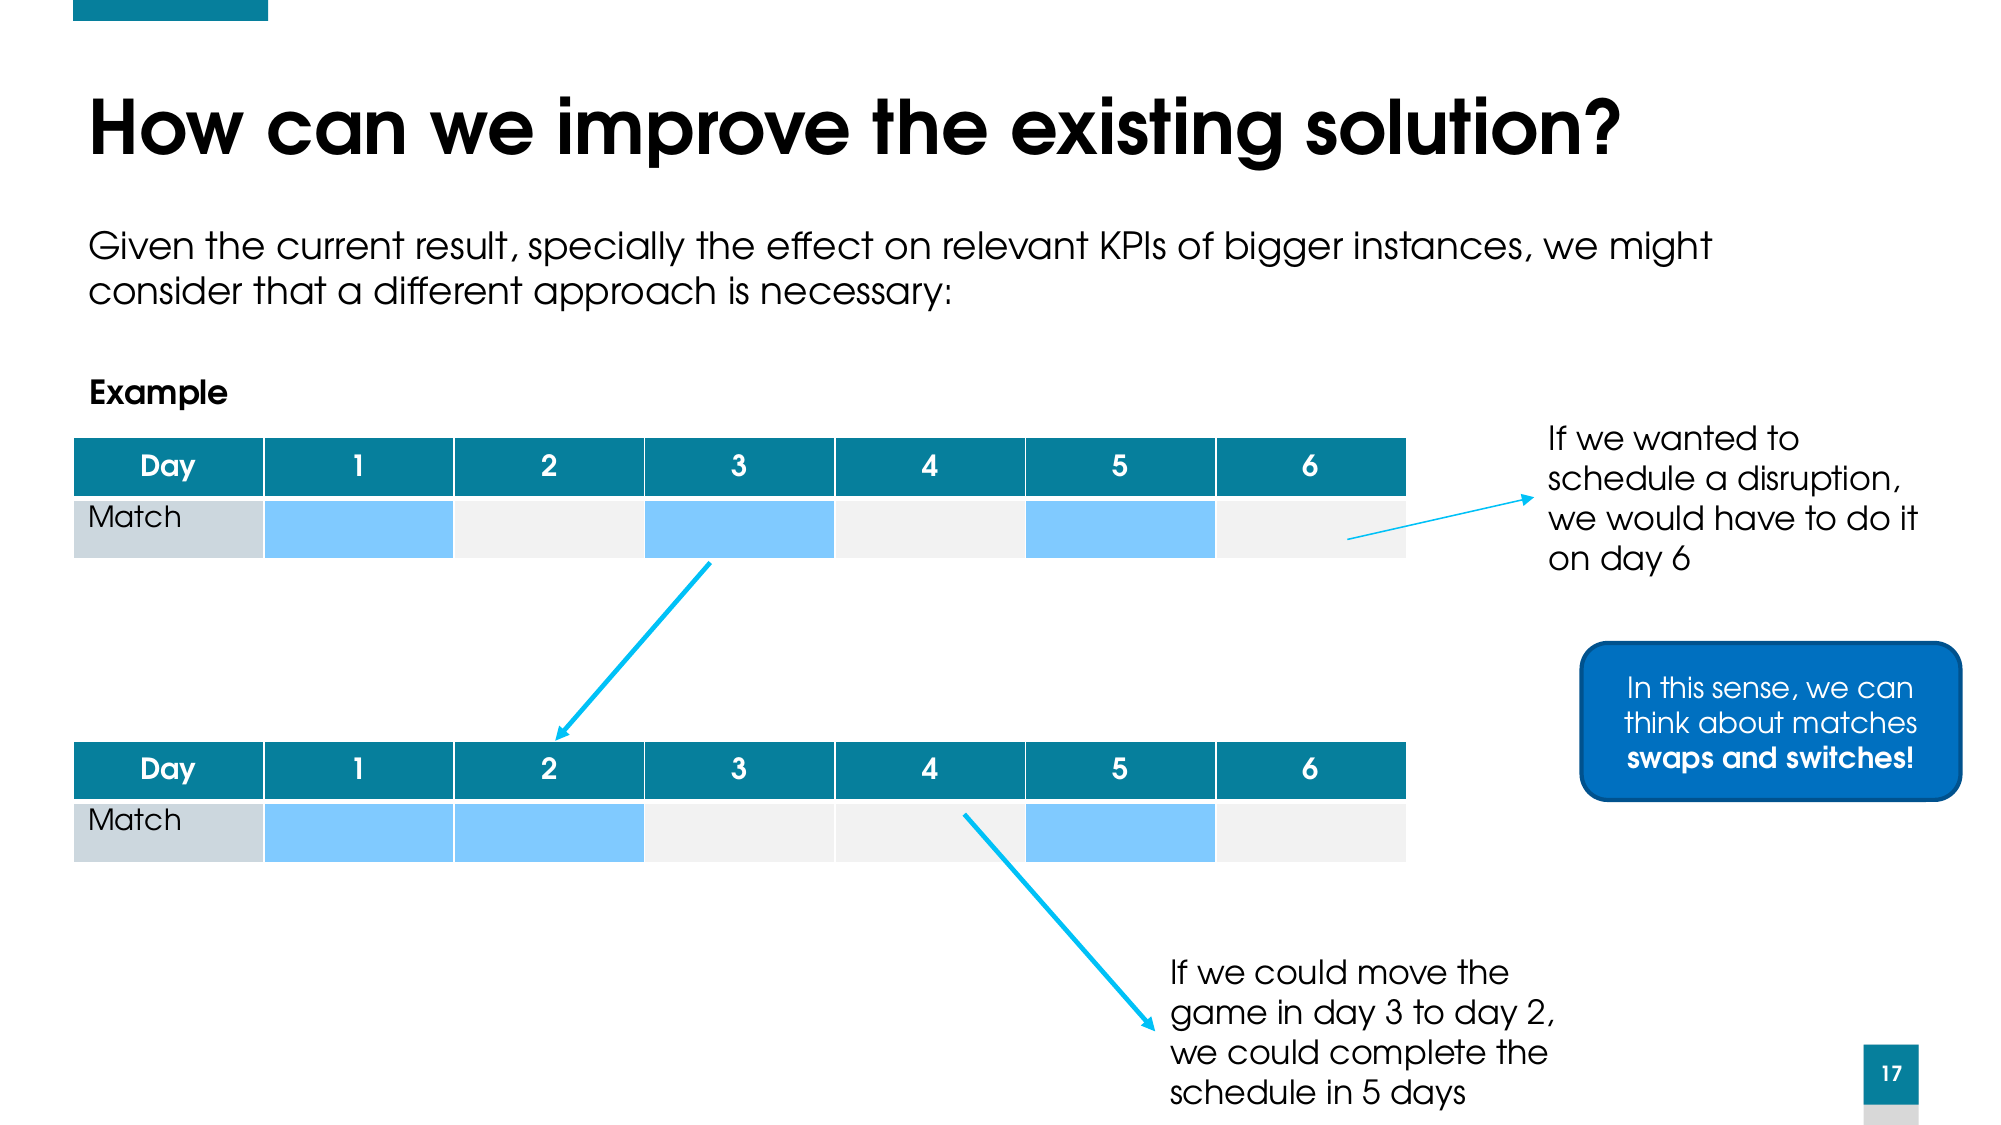

# How can we improve the existing solution?
Given the current result, specially the effect on relevant KPIs of bigger instances, we might consider that a different approach is necessary:
Example
If we wanted to schedule a disruption, we would have to do it on day 6
| Day | 1 | 2 | 3 | 4 | 5 | 6 |
| --- | --- | --- | --- | --- | --- | --- |
| Match |  |  |  |  |  |  |
In this sense, we can think about matches swaps and switches!
| Day | 1 | 2 | 3 | 4 | 5 | 6 |
| --- | --- | --- | --- | --- | --- | --- |
| Match |  |  |  |  |  |  |
If we could move the game in day 3 to day 2, we could complete the schedule in 5 days